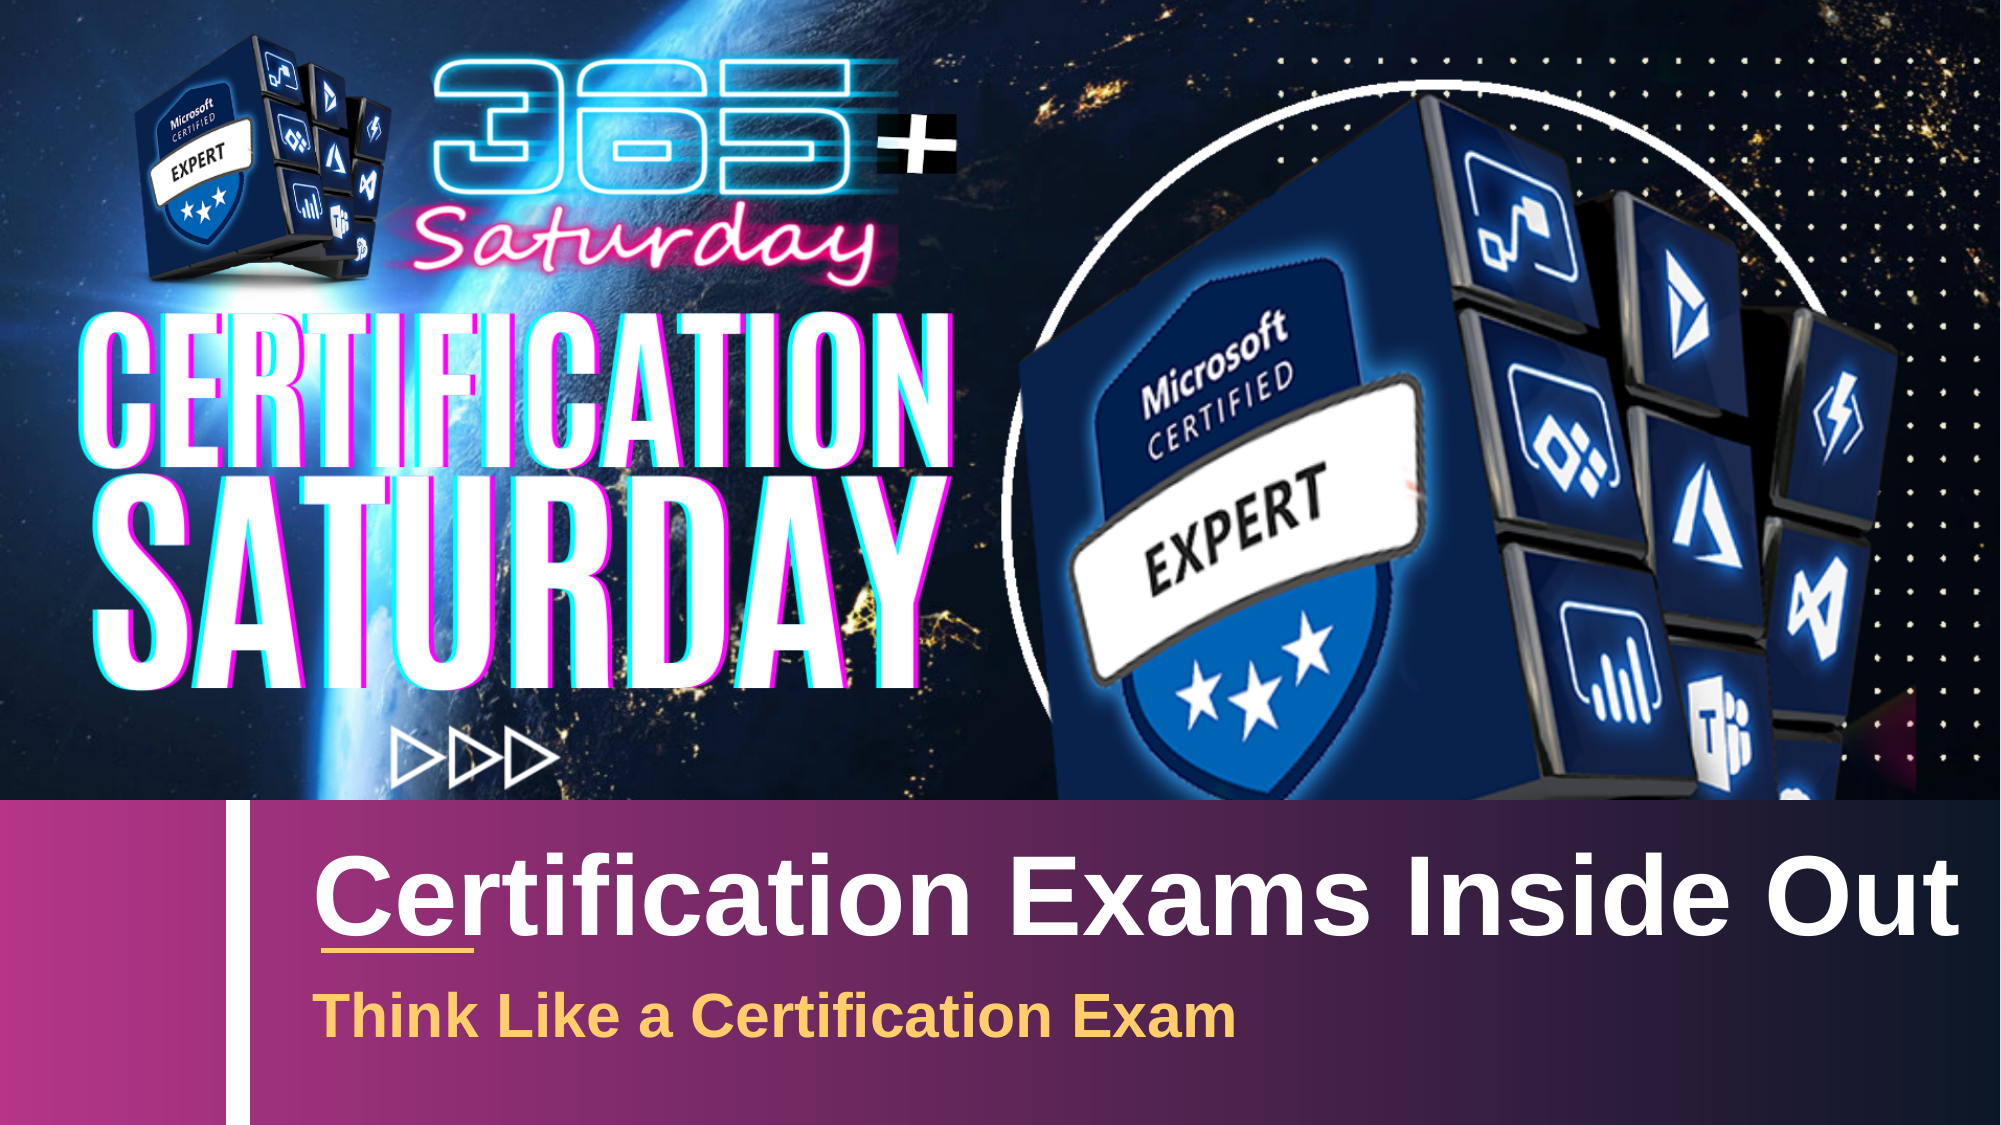

# Certification Exams Inside Out
Think Like a Certification Exam